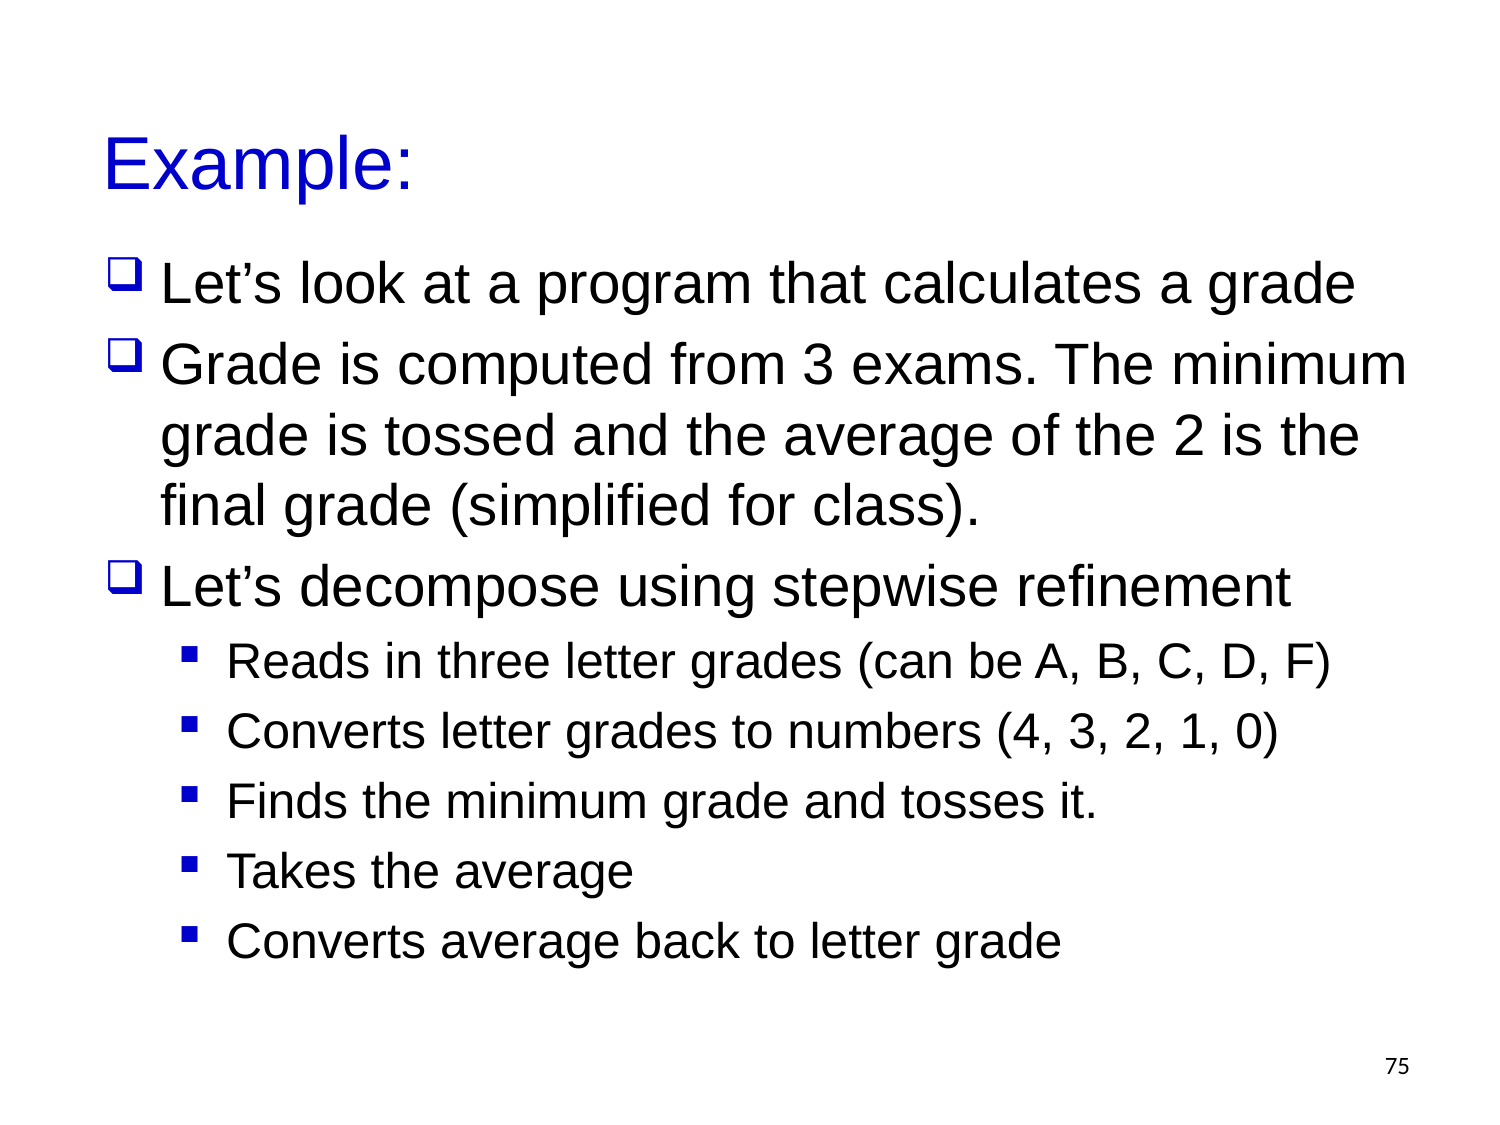

# Example:
Let’s look at a program that calculates a grade
Grade is computed from 3 exams. The minimum grade is tossed and the average of the 2 is the final grade (simplified for class).
Let’s decompose using stepwise refinement
Reads in three letter grades (can be A, B, C, D, F)
Converts letter grades to numbers (4, 3, 2, 1, 0)
Finds the minimum grade and tosses it.
Takes the average
Converts average back to letter grade

75